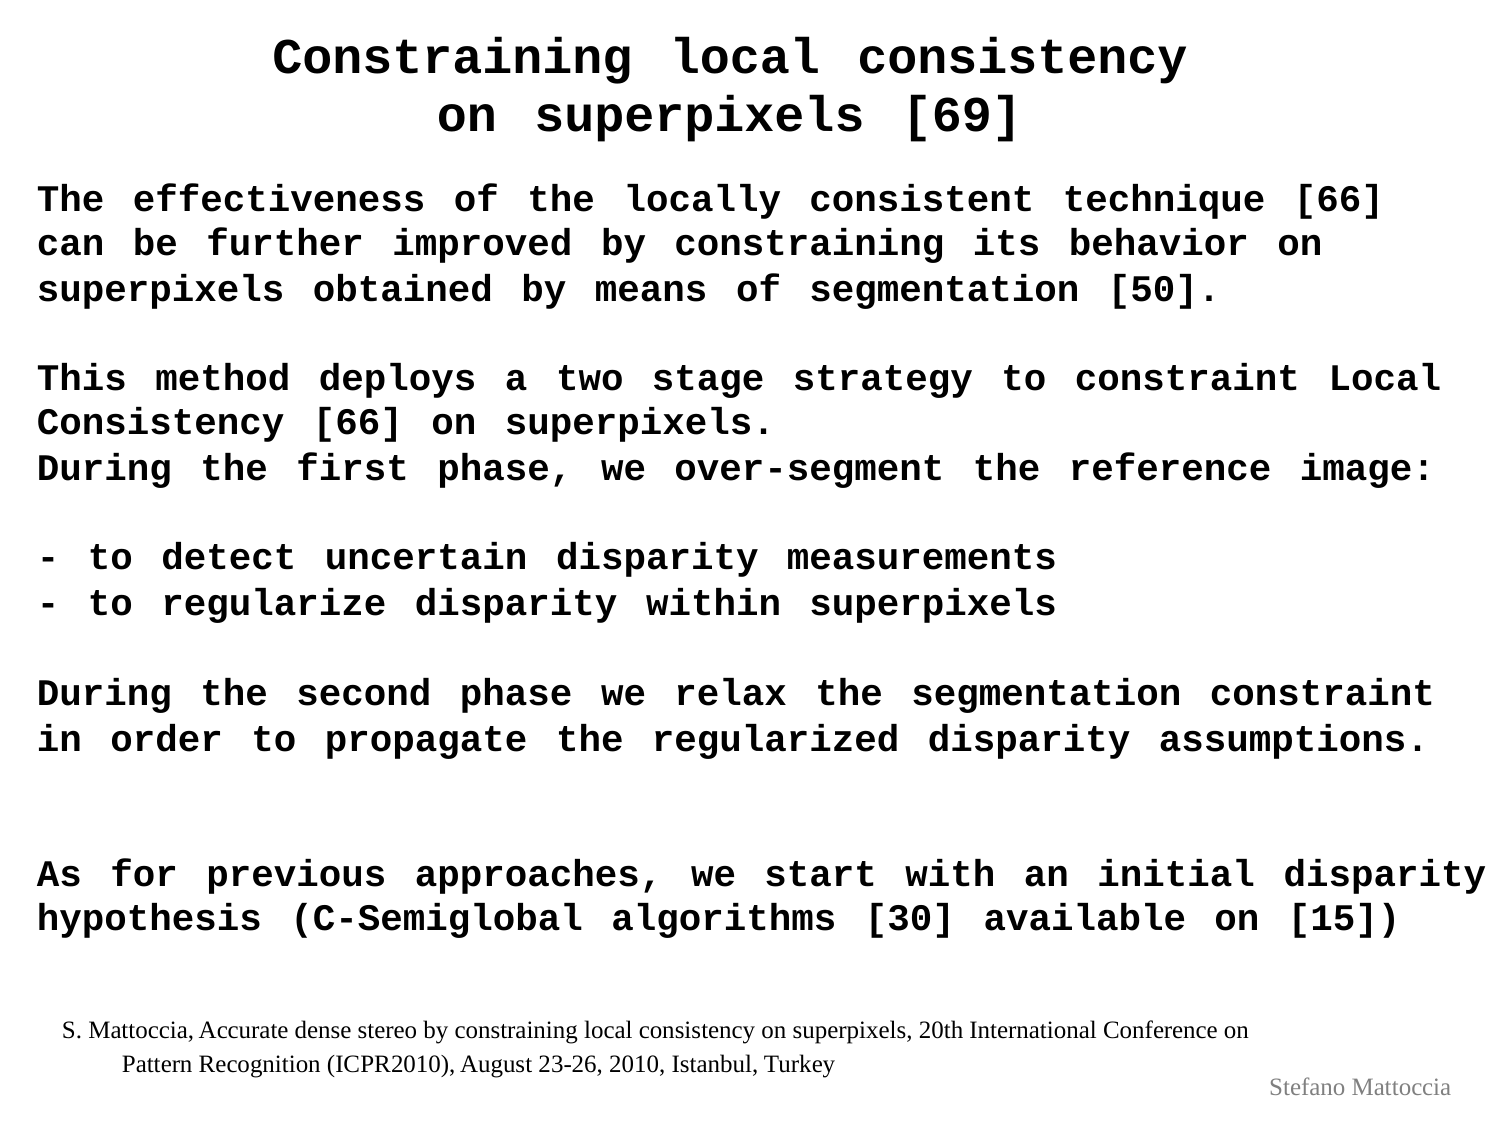

Constraining   local   consistency
			on   superpixels   [69]

The   effectiveness   of   the   locally   consistent   technique   [66]
can   be   further   improved   by   constraining   its   behavior   on
superpixels   obtained   by   means   of   segmentation   [50].

This   method   deploys   a   two   stage   strategy   to   constraint   Local
Consistency   [66]   on   superpixels.
During   the   first   phase,   we   over-segment   the   reference   image:

-   to   detect   uncertain   disparity   measurements
-   to   regularize   disparity   within   superpixels

During   the   second   phase   we   relax   the   segmentation   constraint
in   order   to   propagate   the   regularized   disparity   assumptions.

As   for   previous   approaches,   we   start   with   an   initial   disparity
hypothesis   (C-Semiglobal   algorithms   [30]   available   on   [15])

	S. Mattoccia, Accurate dense stereo by constraining local consistency on superpixels, 20th International Conference on
Pattern Recognition (ICPR2010), August 23-26, 2010, Istanbul, Turkey
Stefano Mattoccia